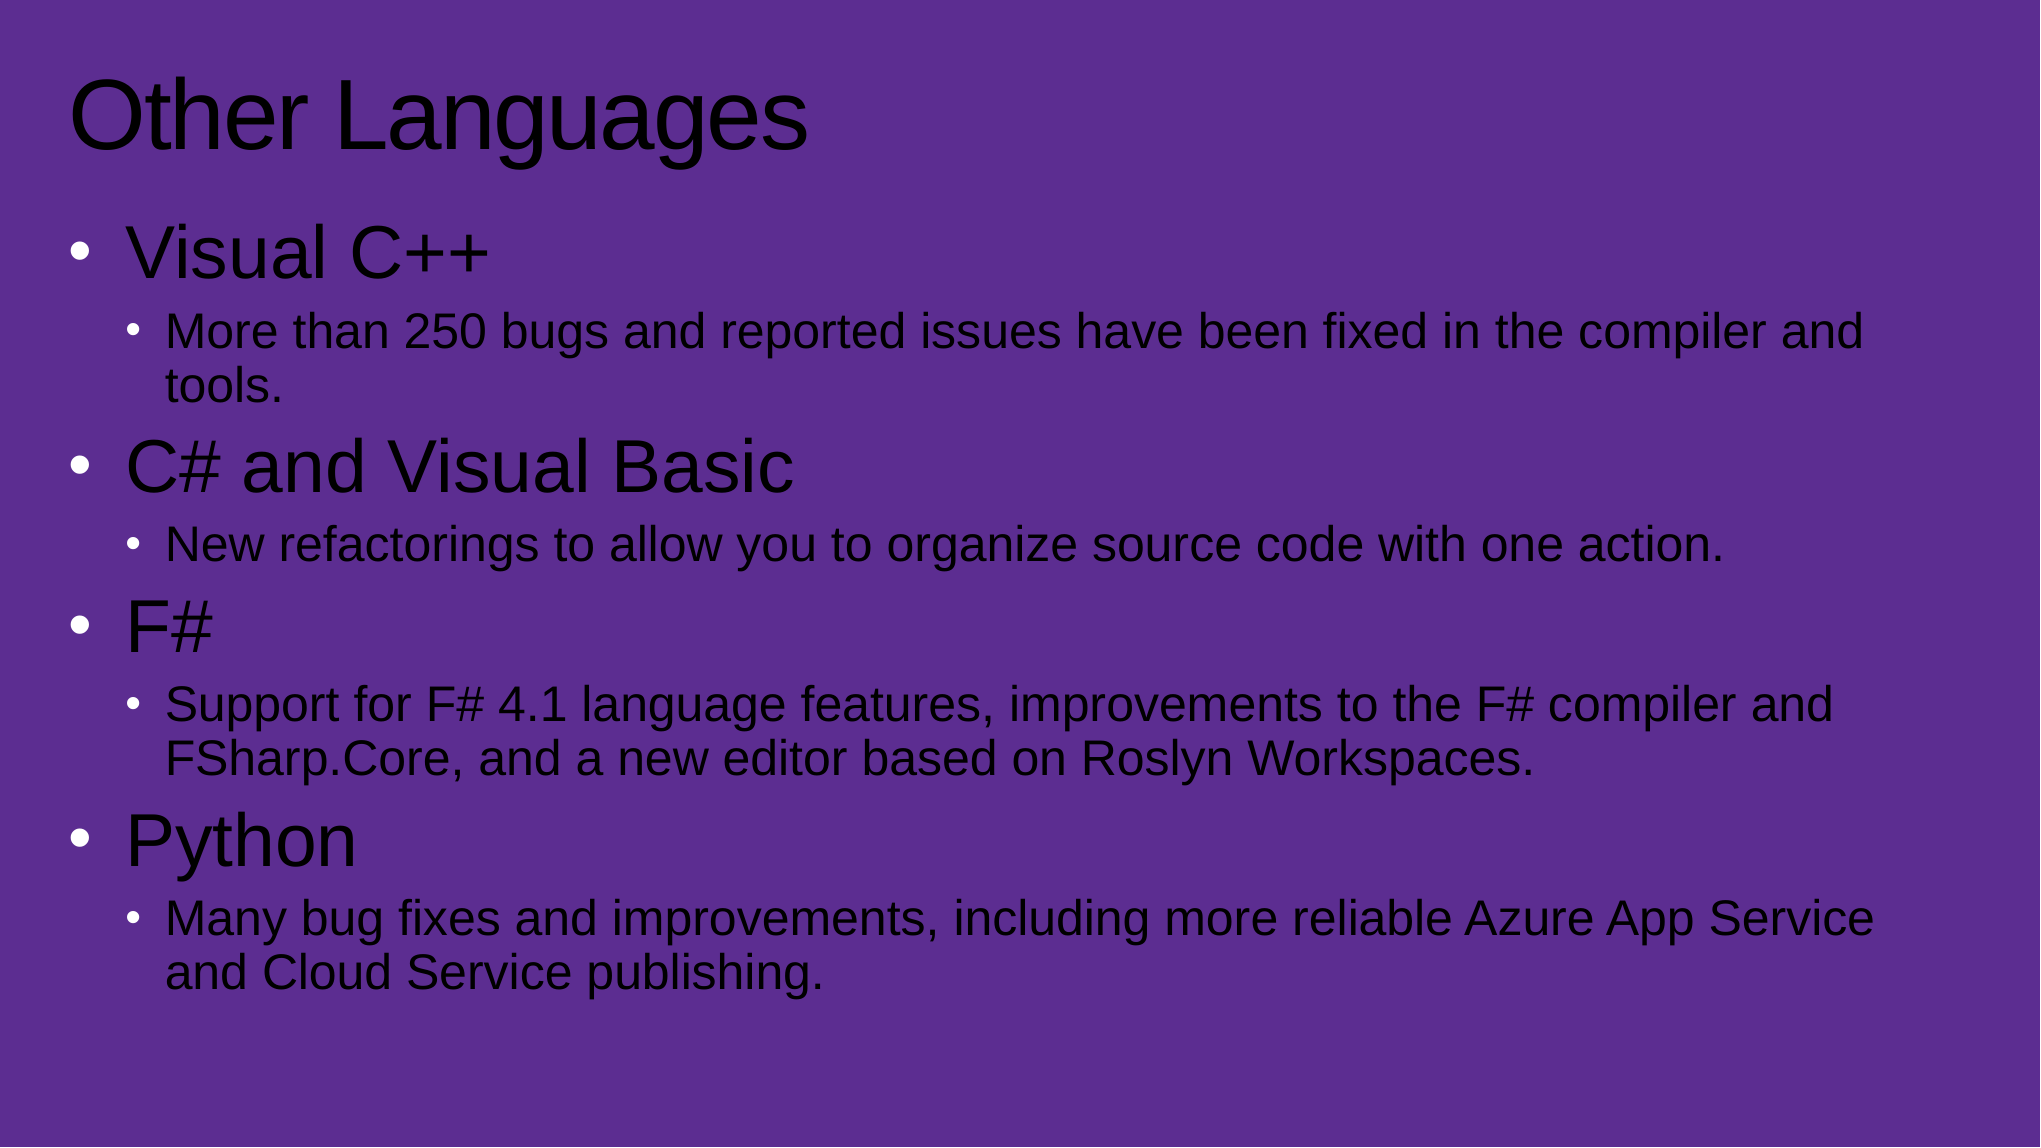

# Other Languages
Visual C++
More than 250 bugs and reported issues have been fixed in the compiler and tools.
C# and Visual Basic
New refactorings to allow you to organize source code with one action.
F#
Support for F# 4.1 language features, improvements to the F# compiler and FSharp.Core, and a new editor based on Roslyn Workspaces.
Python
Many bug fixes and improvements, including more reliable Azure App Service and Cloud Service publishing.